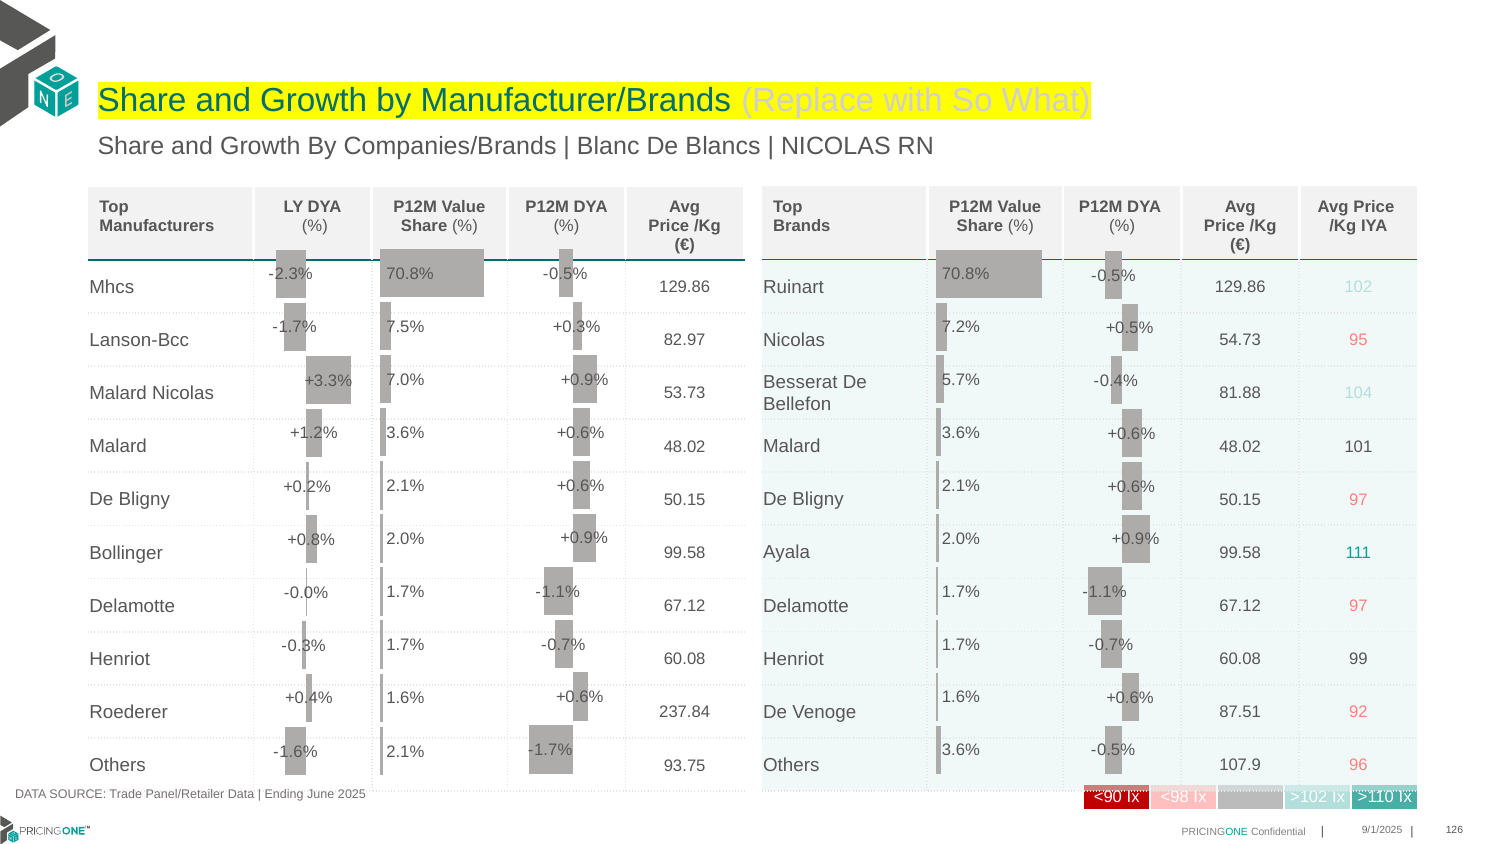

# Share and Growth by Manufacturer/Brands (Replace with So What)

Share and Growth By Companies/Brands | Blanc De Blancs | NICOLAS RN
| Top Brands | P12M Value Share (%) | P12M DYA (%) | Avg Price /Kg (€) | Avg Price /Kg IYA |
| --- | --- | --- | --- | --- |
| Ruinart |  |  | 129.86 | 102 |
| Nicolas |  |  | 54.73 | 95 |
| Besserat De Bellefon |  |  | 81.88 | 104 |
| Malard |  |  | 48.02 | 101 |
| De Bligny |  |  | 50.15 | 97 |
| Ayala |  |  | 99.58 | 111 |
| Delamotte |  |  | 67.12 | 97 |
| Henriot |  |  | 60.08 | 99 |
| De Venoge |  |  | 87.51 | 92 |
| Others |  |  | 107.9 | 96 |
| Top Manufacturers | LY DYA (%) | P12M Value Share (%) | P12M DYA (%) | Avg Price /Kg (€) |
| --- | --- | --- | --- | --- |
| Mhcs |  |  |  | 129.86 |
| Lanson-Bcc |  |  |  | 82.97 |
| Malard Nicolas |  |  |  | 53.73 |
| Malard |  |  |  | 48.02 |
| De Bligny |  |  |  | 50.15 |
| Bollinger |  |  |  | 99.58 |
| Delamotte |  |  |  | 67.12 |
| Henriot |  |  |  | 60.08 |
| Roederer |  |  |  | 237.84 |
| Others |  |  |  | 93.75 |

### Chart

| Category | Share DYA P12M |
|---|---|
|  | -0.005317809469947754 |

### Chart

| Category | Value Share P12M |
|---|---|
|  | 0.7075725384742029 |

### Chart

| Category | Share DYA LY |
|---|---|
|  | -0.022886435286095685 |

### Chart

| Category | Value Share |
|---|---|
|  | 0.7075725384742029 |

### Chart

| Category | Share DYA |
|---|---|
|  | -0.005317809469947754 |
DATA SOURCE: Trade Panel/Retailer Data | Ending June 2025
| <90 Ix | <98 Ix |  | >102 Ix | >110 Ix |
| --- | --- | --- | --- | --- |

9/1/2025
126